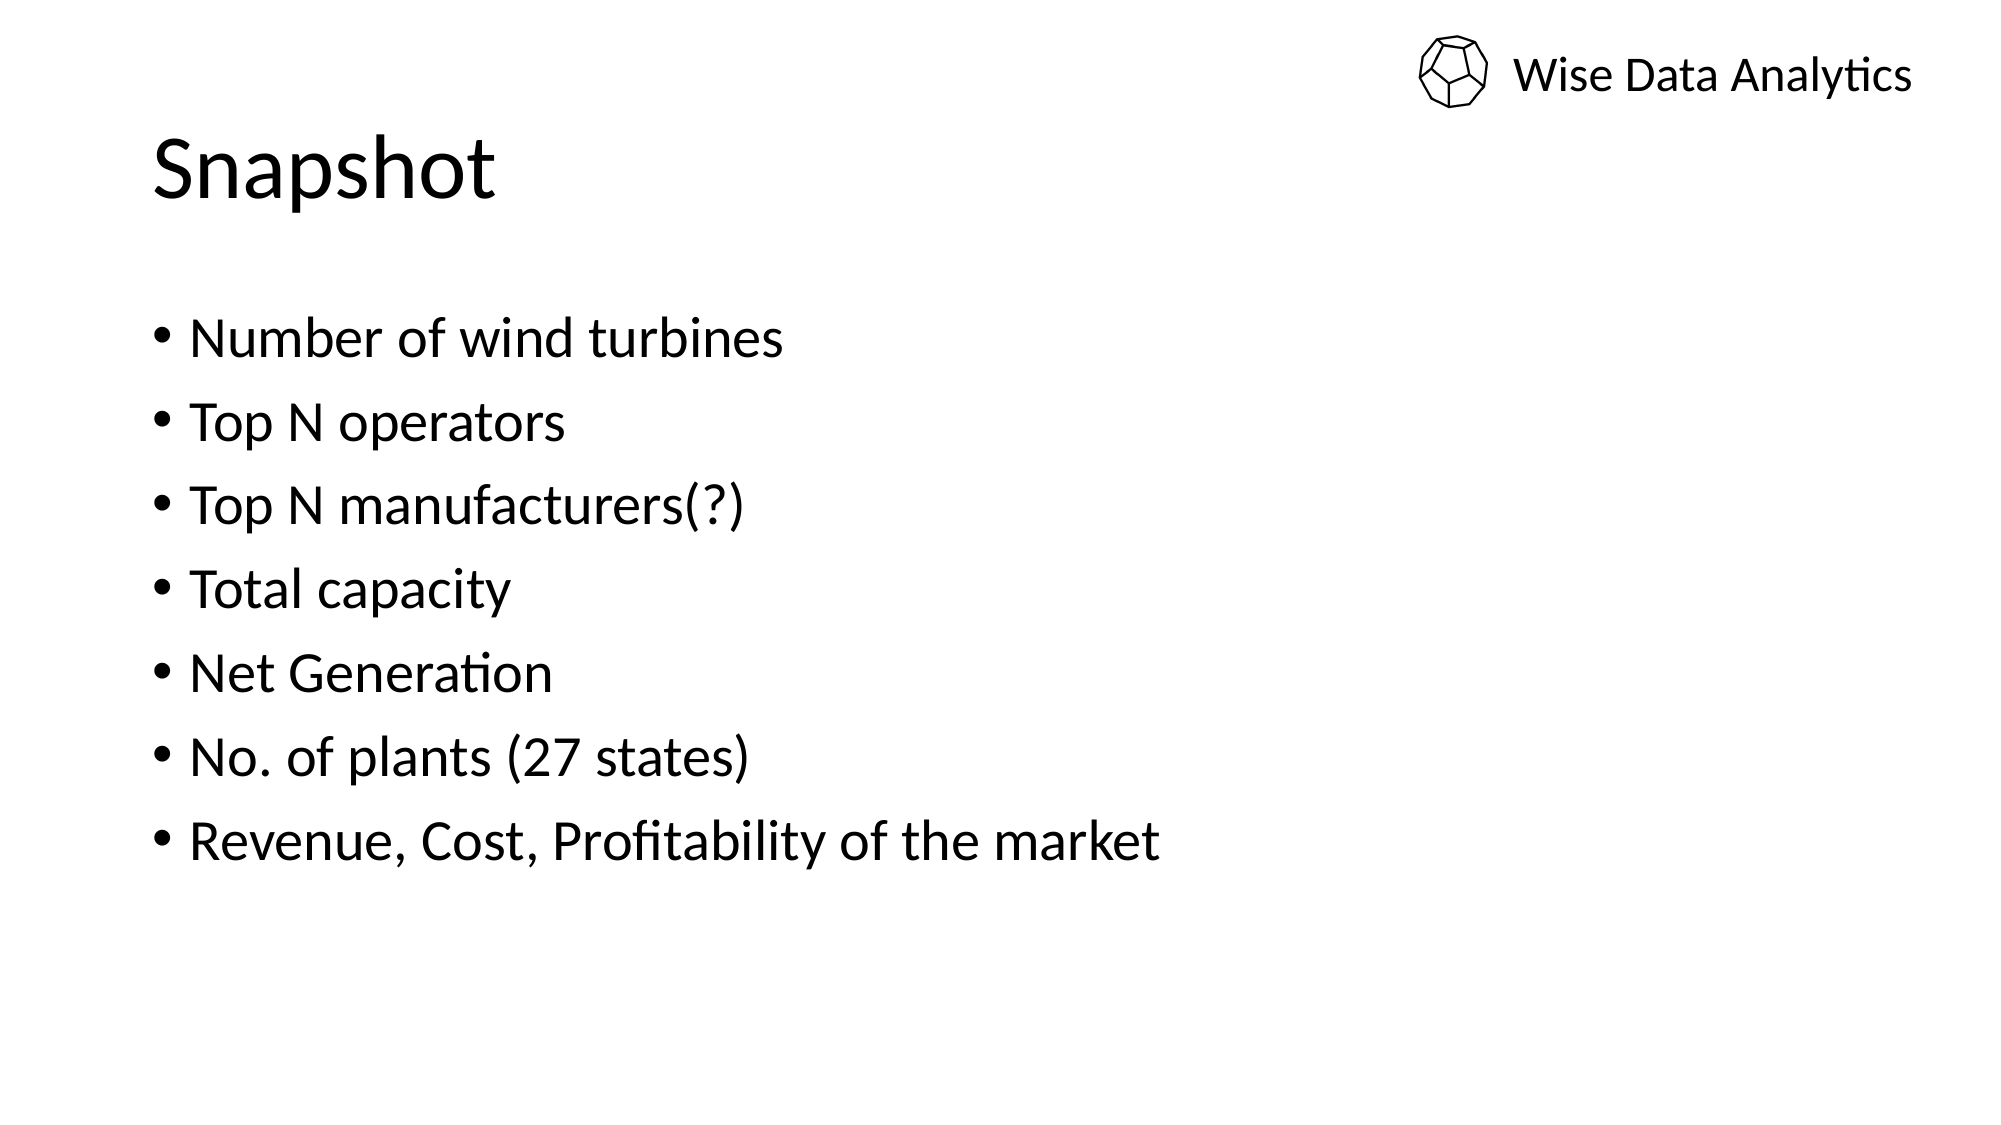

# Snapshot
Number of wind turbines
Top N operators
Top N manufacturers(?)
Total capacity
Net Generation
No. of plants (27 states)
Revenue, Cost, Profitability of the market